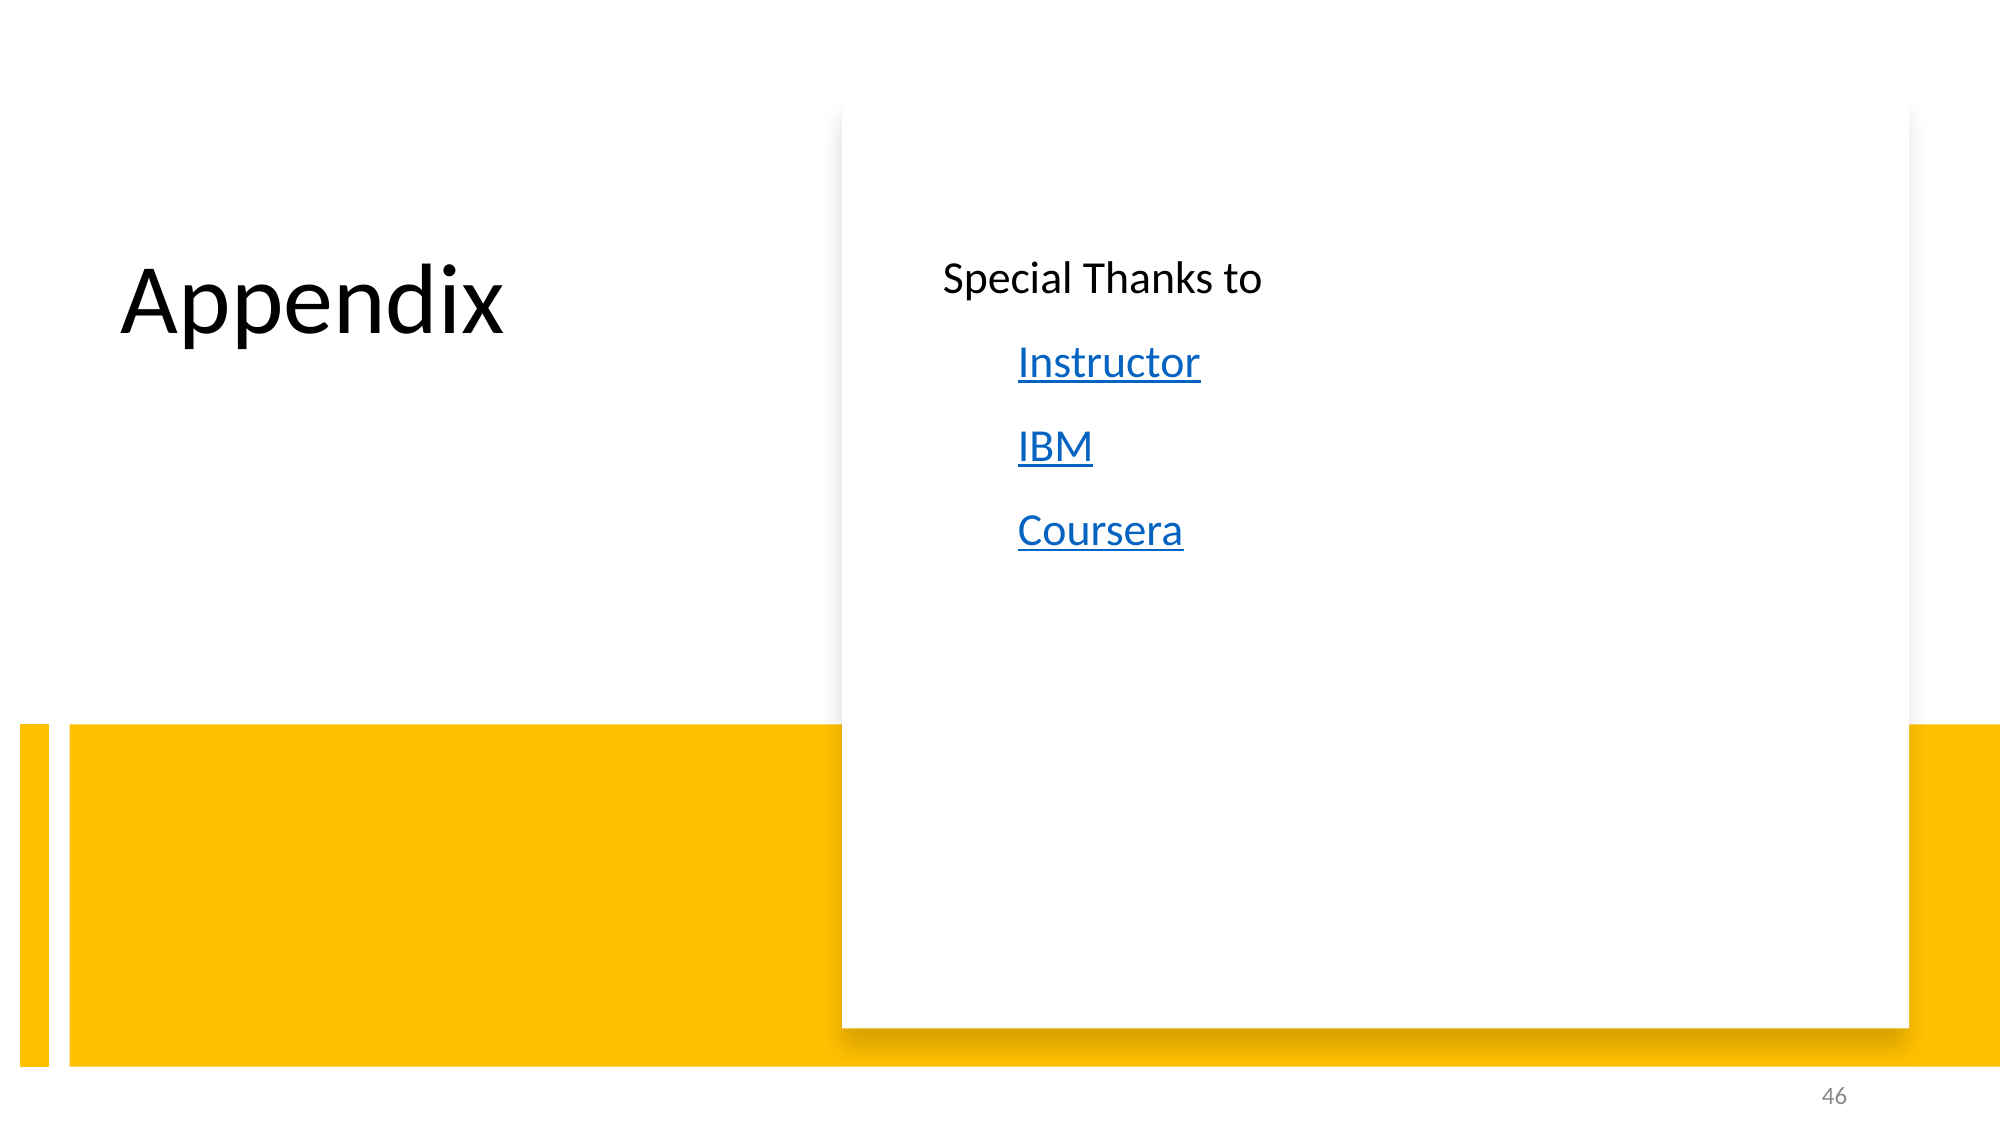

Special Thanks to
Instructor
IBM
Coursera
Appendix

46